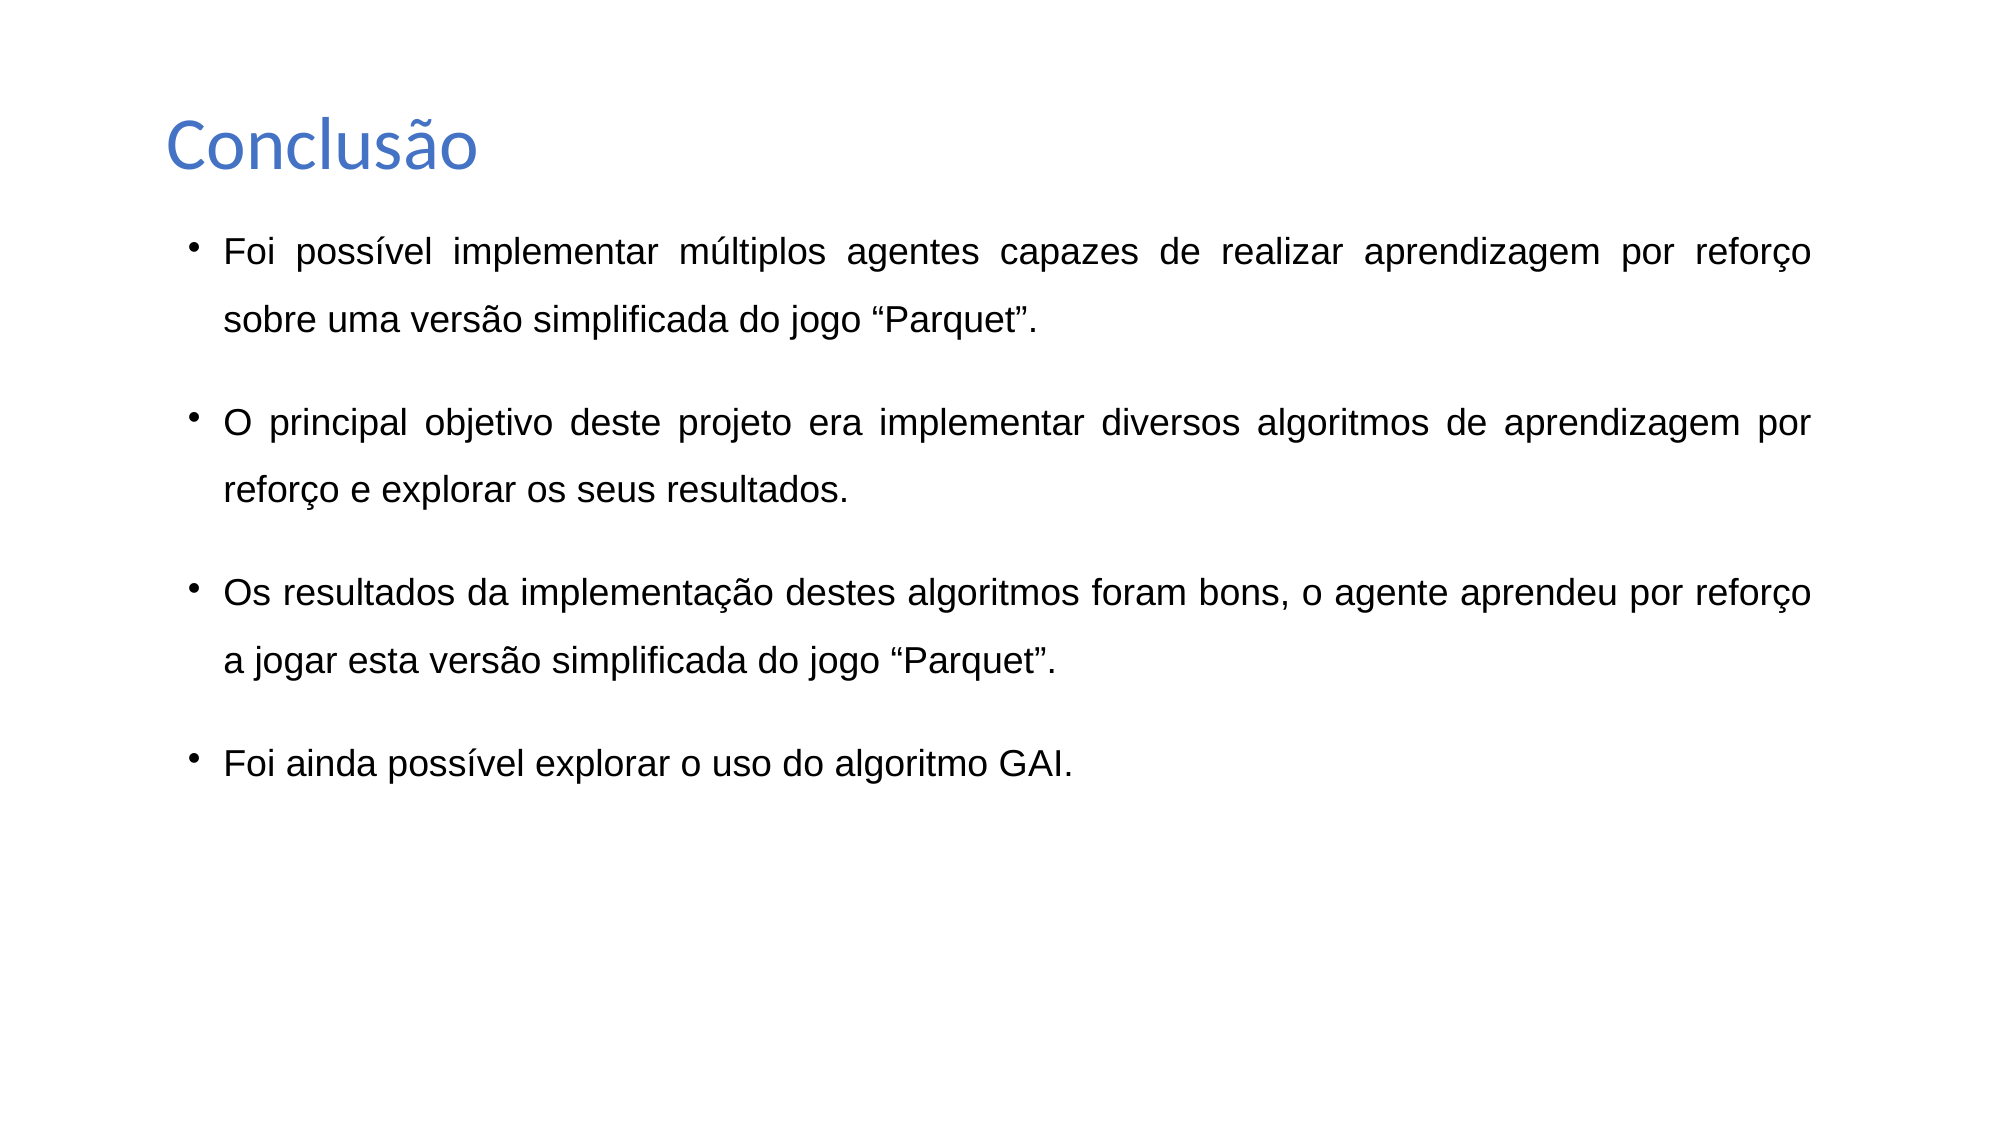

Conclusão
Foi possível implementar múltiplos agentes capazes de realizar aprendizagem por reforço sobre uma versão simplificada do jogo “Parquet”.
O principal objetivo deste projeto era implementar diversos algoritmos de aprendizagem por reforço e explorar os seus resultados.
Os resultados da implementação destes algoritmos foram bons, o agente aprendeu por reforço a jogar esta versão simplificada do jogo “Parquet”.
Foi ainda possível explorar o uso do algoritmo GAI.